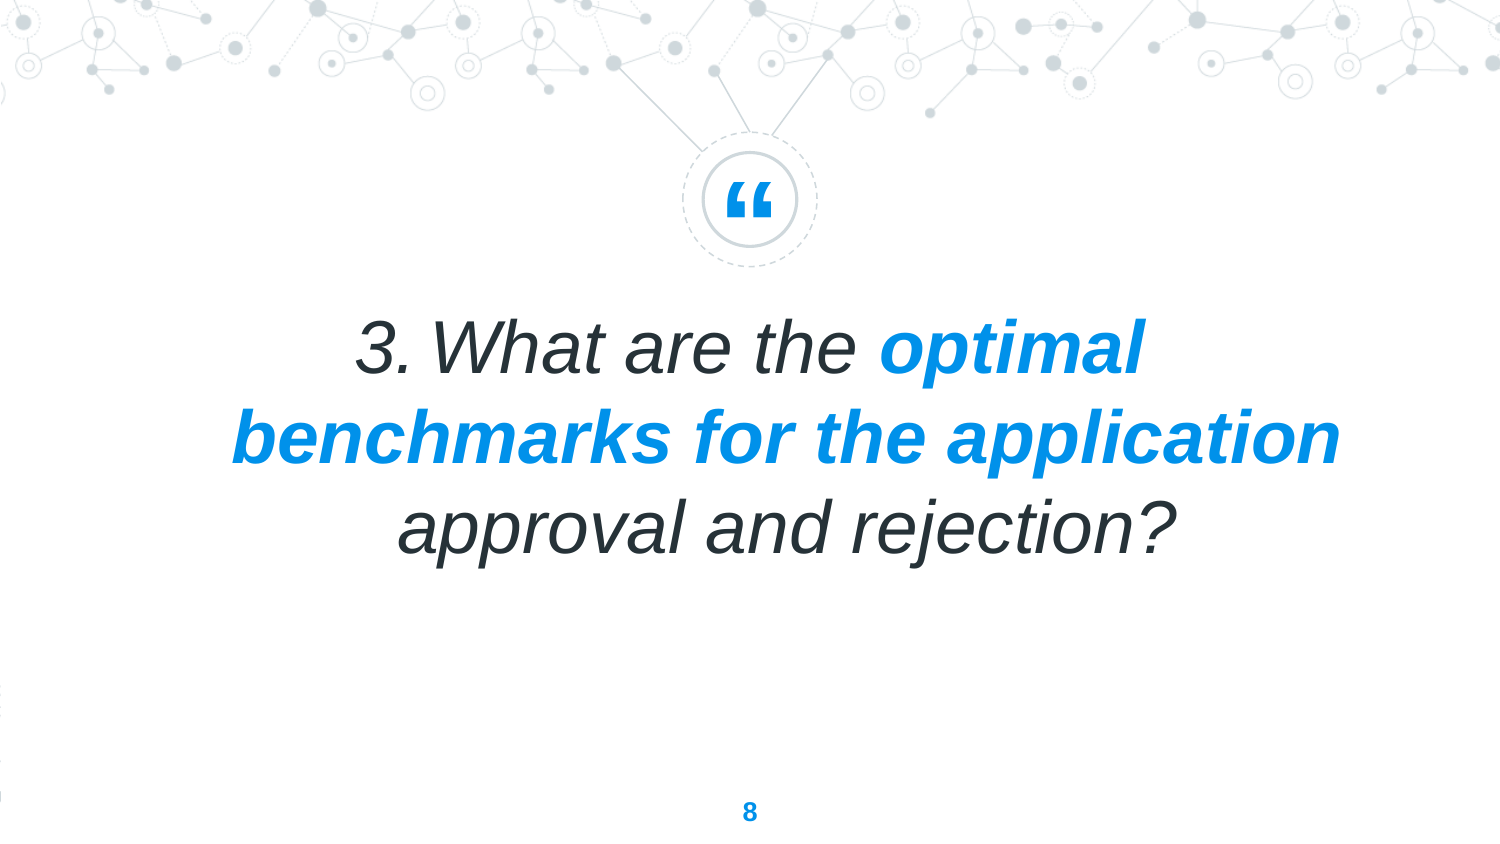

What are the optimal benchmarks for the application approval and rejection?
8